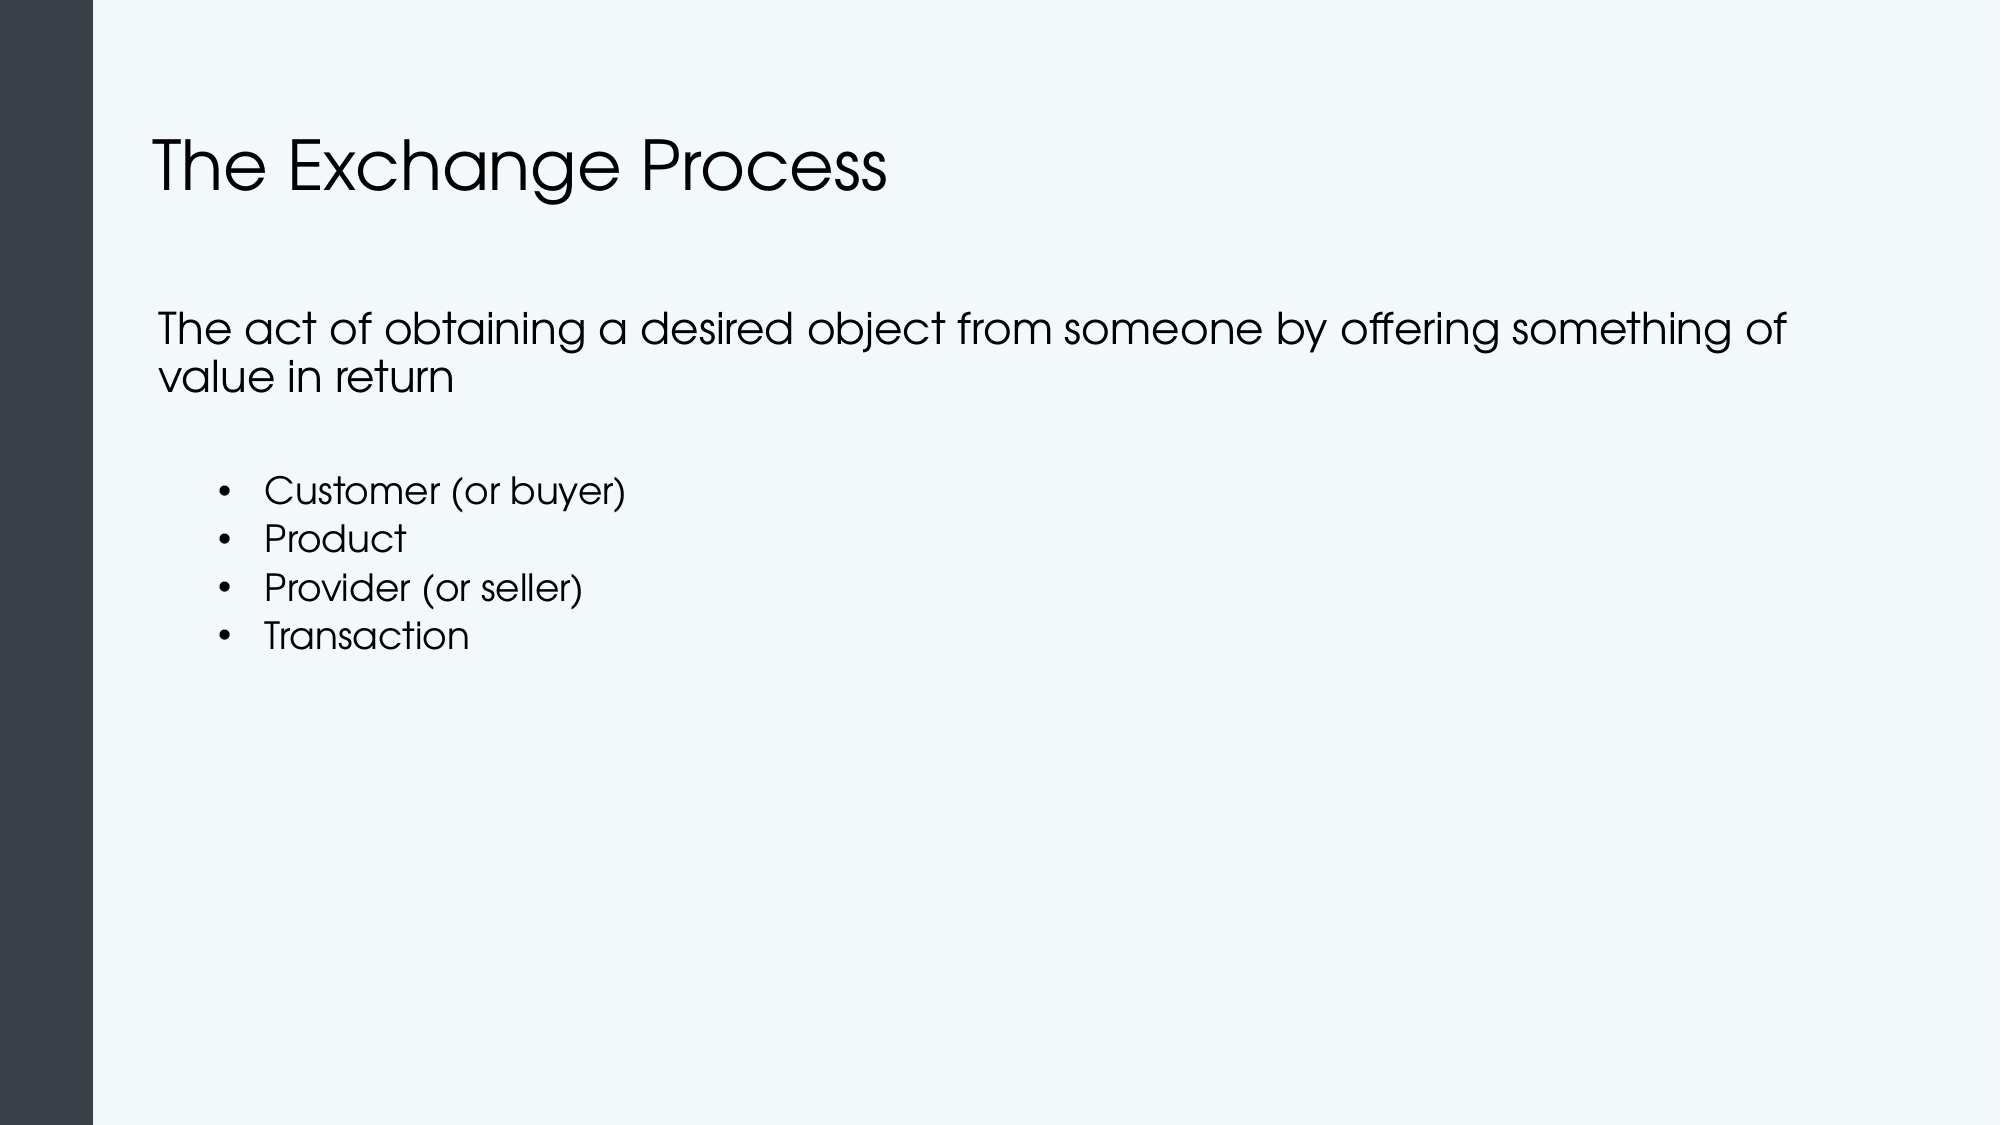

# The Exchange Process
The act of obtaining a desired object from someone by offering something of value in return

Customer (or buyer)
Product
Provider (or seller)
Transaction